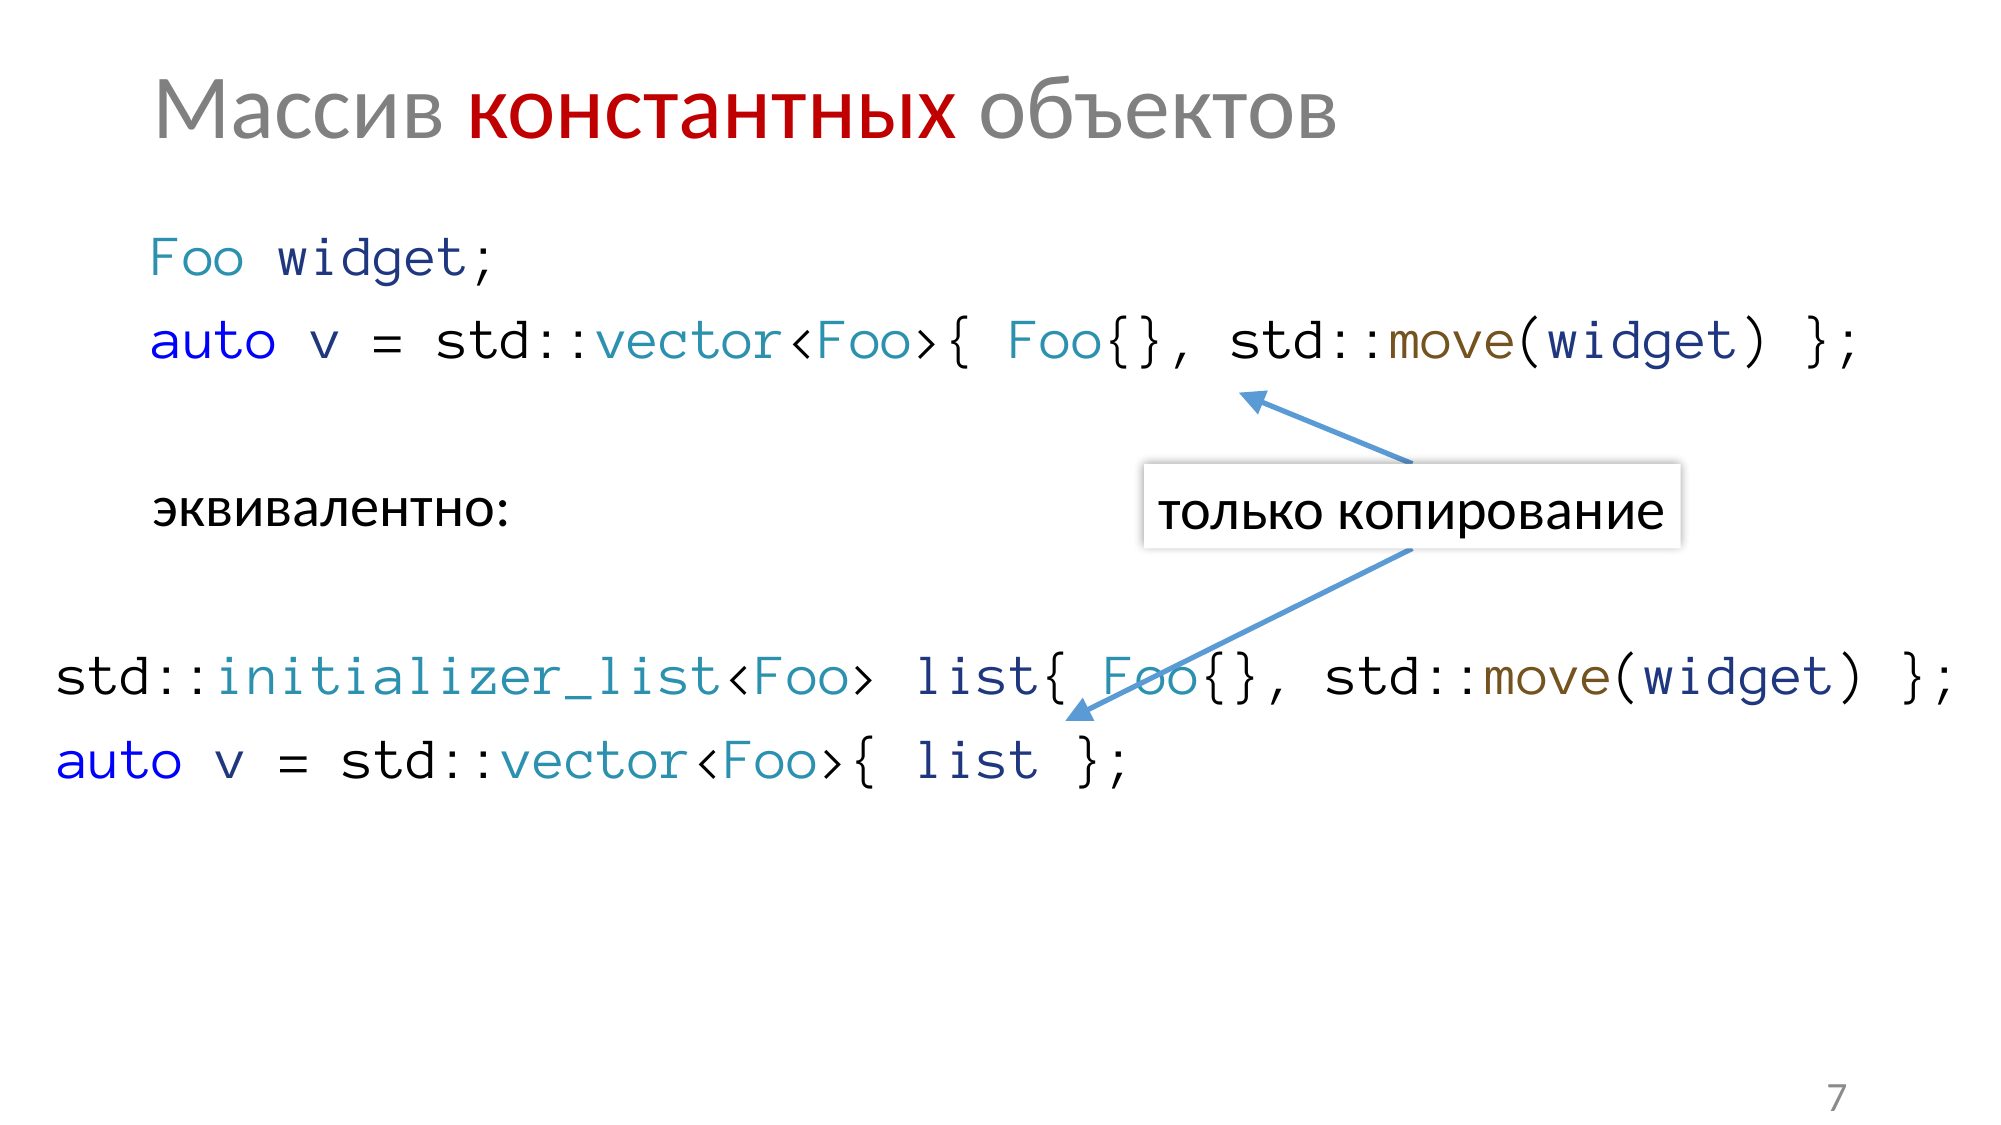

# Массив константных объектов
Foo widget;
auto v = std::vector<Foo>{ Foo{}, std::move(widget) };

эквивалентно:

std::initializer_list<Foo> list{ Foo{}, std::move(widget) };
auto v = std::vector<Foo>{ list };
только копирование
7